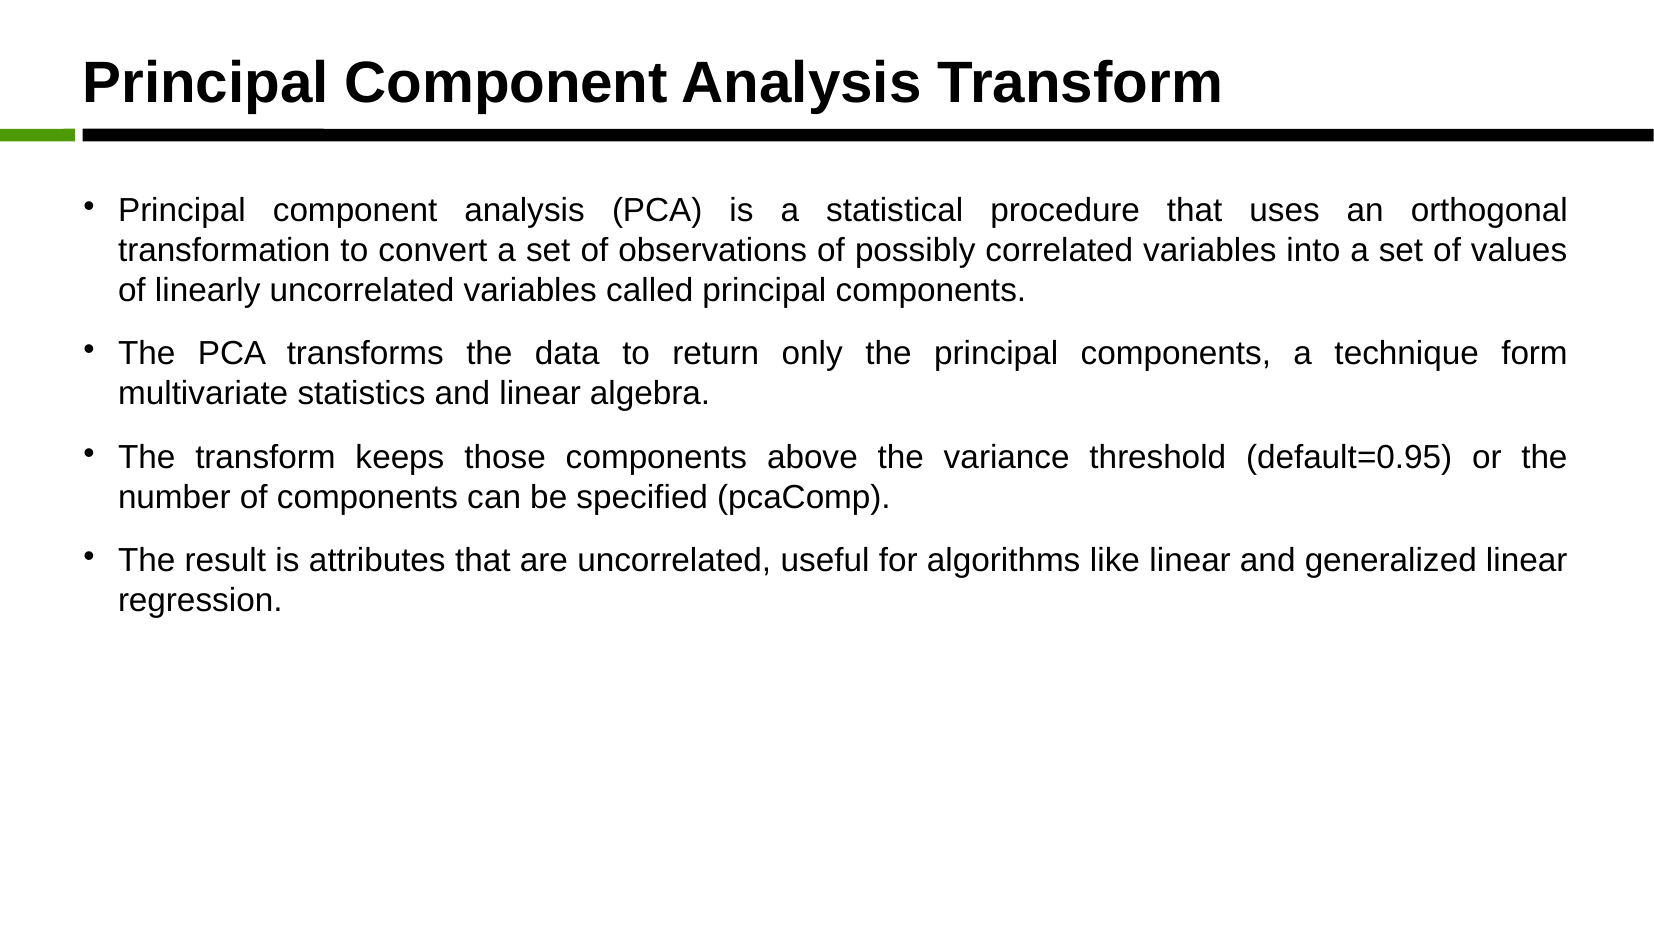

Principal Component Analysis Transform

Principal component analysis (PCA) is a statistical procedure that uses an orthogonal transformation to convert a set of observations of possibly correlated variables into a set of values of linearly uncorrelated variables called principal components.
The PCA transforms the data to return only the principal components, a technique form multivariate statistics and linear algebra.
The transform keeps those components above the variance threshold (default=0.95) or the number of components can be specified (pcaComp).
The result is attributes that are uncorrelated, useful for algorithms like linear and generalized linear regression.